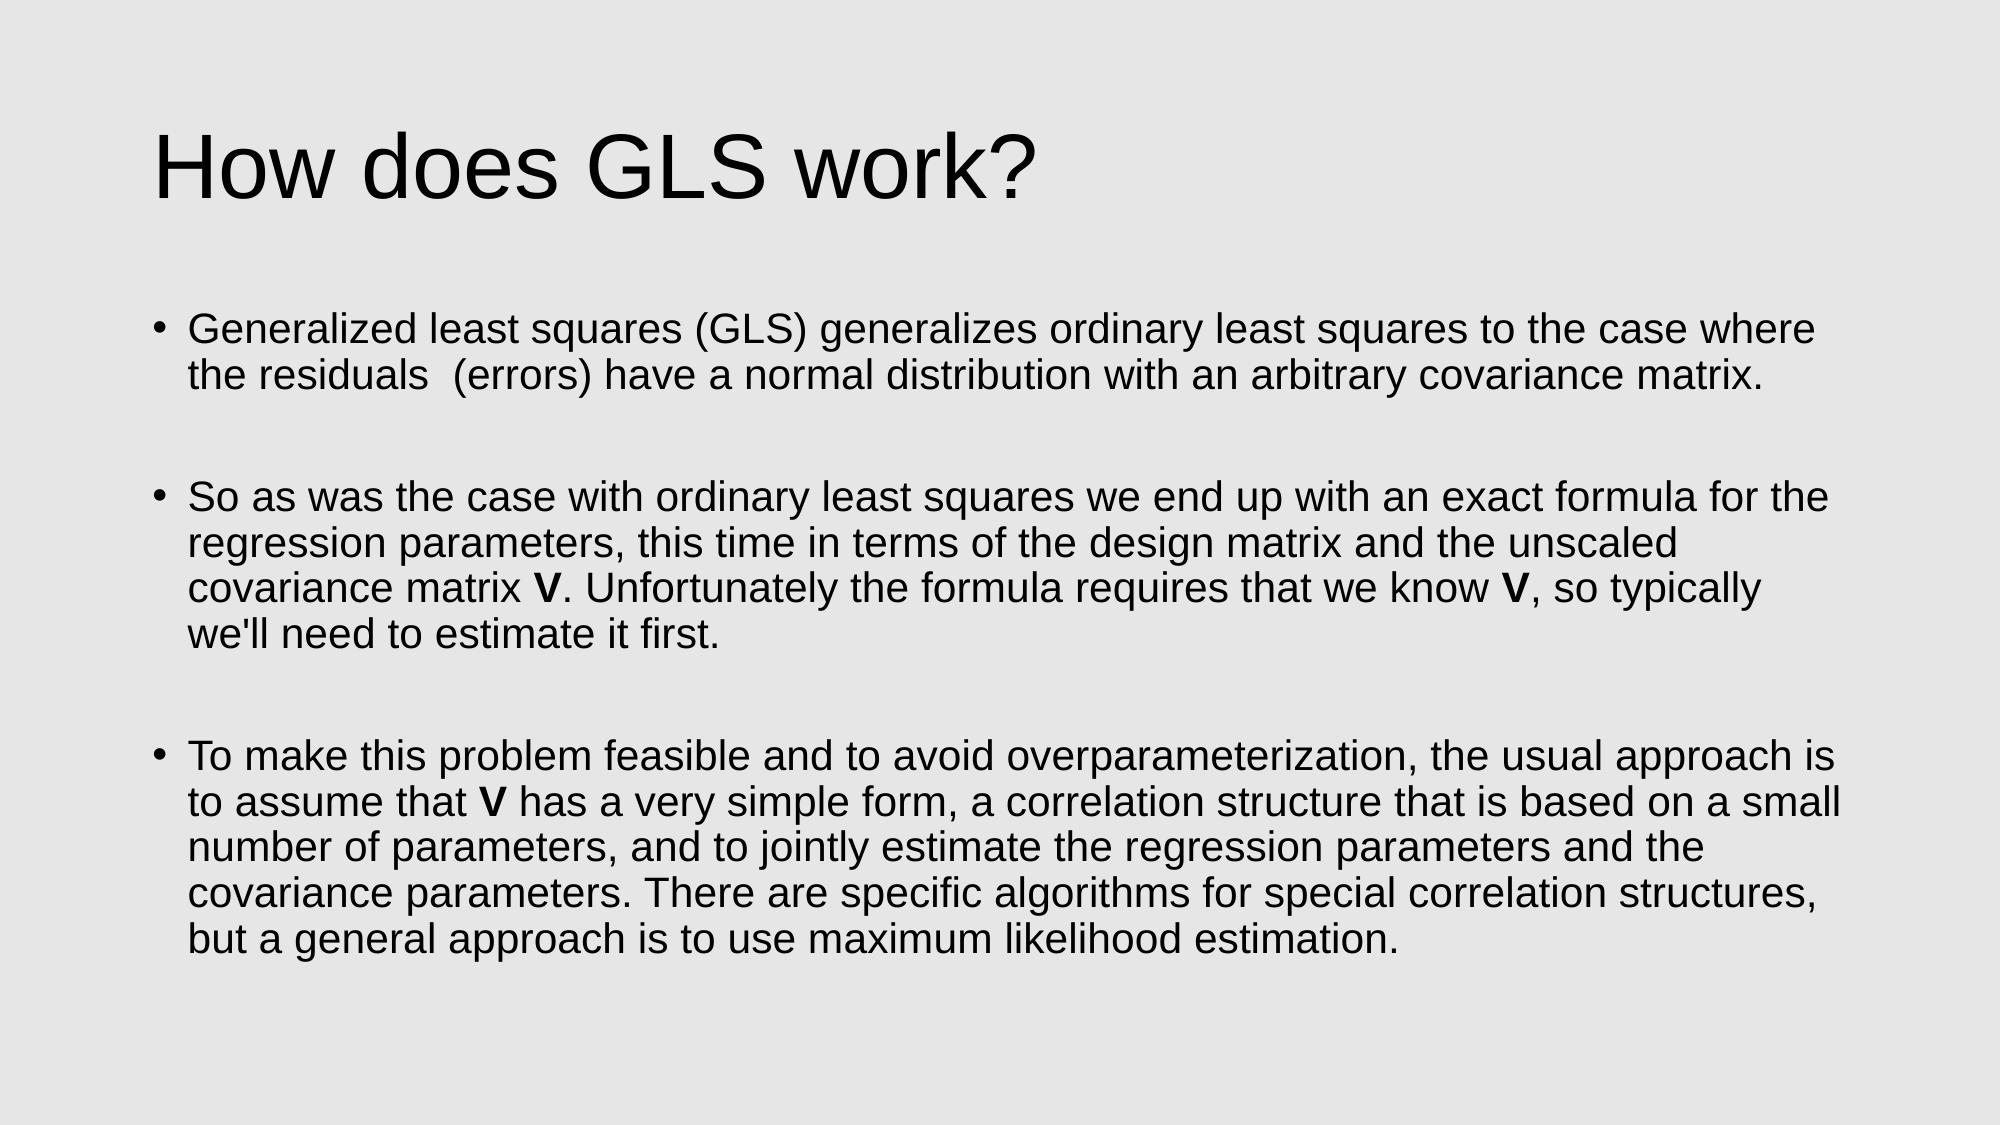

# How does GLS work?
Generalized least squares (GLS) generalizes ordinary least squares to the case where the residuals  (errors) have a normal distribution with an arbitrary covariance matrix.

So as was the case with ordinary least squares we end up with an exact formula for the regression parameters, this time in terms of the design matrix and the unscaled covariance matrix V. Unfortunately the formula requires that we know V, so typically we'll need to estimate it first.

To make this problem feasible and to avoid overparameterization, the usual approach is to assume that V has a very simple form, a correlation structure that is based on a small number of parameters, and to jointly estimate the regression parameters and the covariance parameters. There are specific algorithms for special correlation structures, but a general approach is to use maximum likelihood estimation.